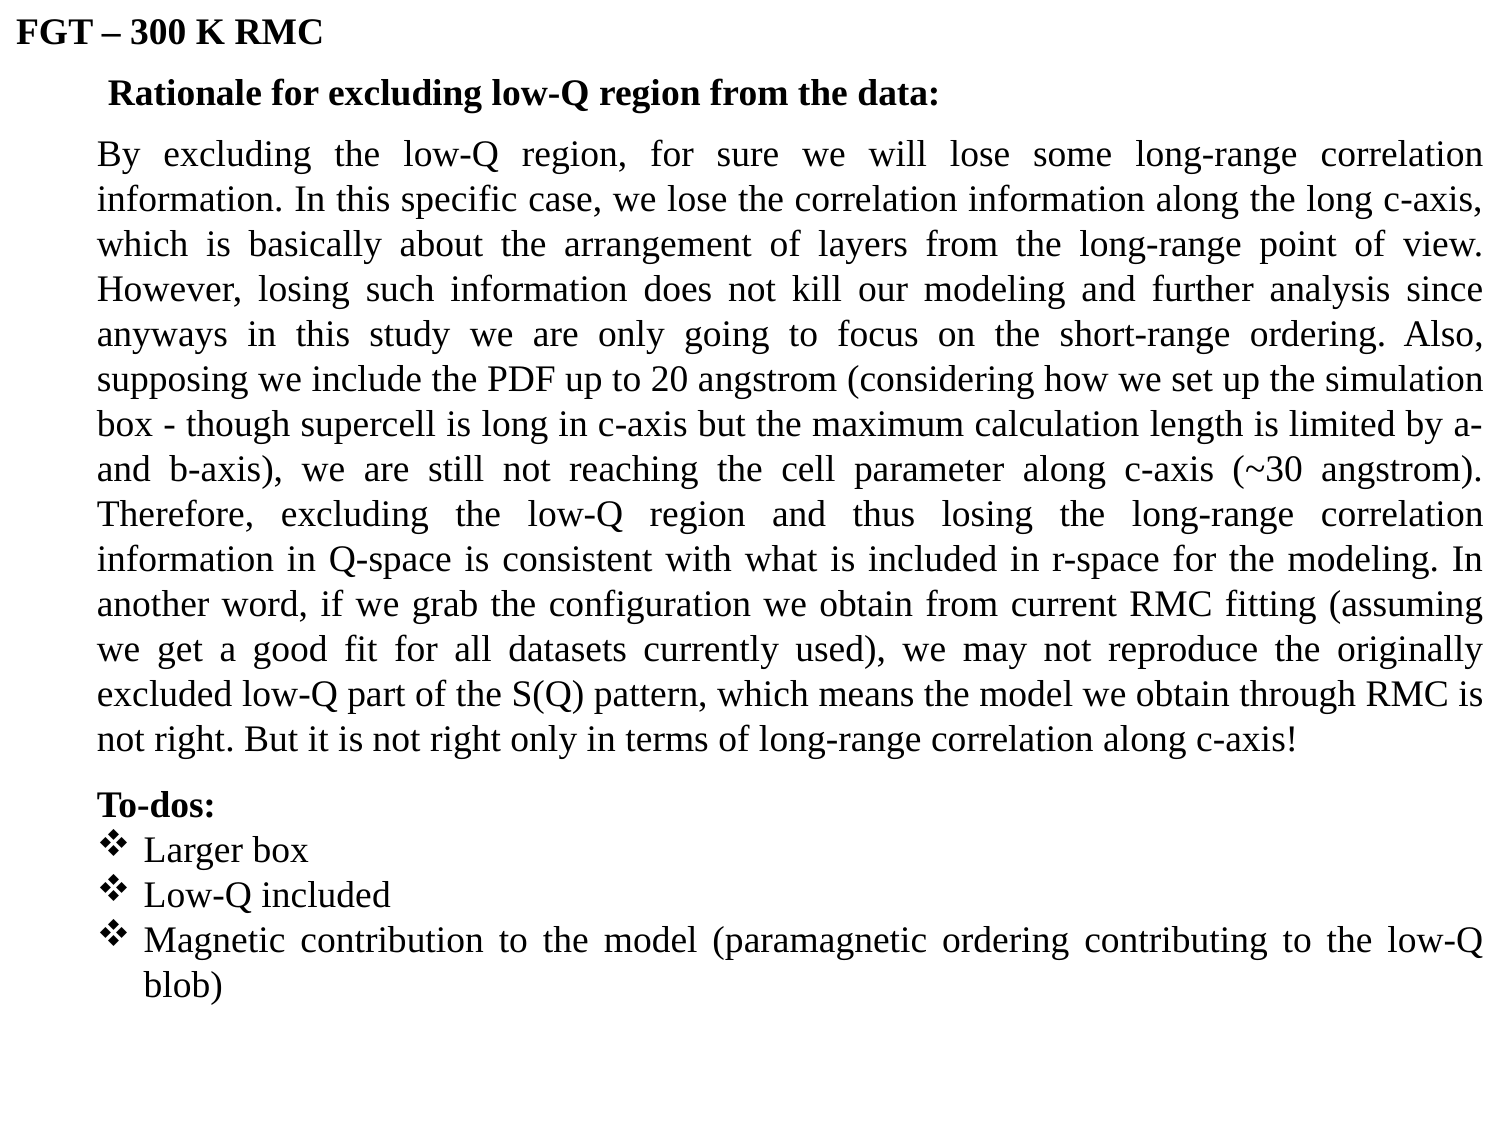

FGT – 300 K RMC
Rationale for excluding low-Q region from the data:
By excluding the low-Q region, for sure we will lose some long-range correlation information. In this specific case, we lose the correlation information along the long c-axis, which is basically about the arrangement of layers from the long-range point of view. However, losing such information does not kill our modeling and further analysis since anyways in this study we are only going to focus on the short-range ordering. Also, supposing we include the PDF up to 20 angstrom (considering how we set up the simulation box - though supercell is long in c-axis but the maximum calculation length is limited by a- and b-axis), we are still not reaching the cell parameter along c-axis (~30 angstrom). Therefore, excluding the low-Q region and thus losing the long-range correlation information in Q-space is consistent with what is included in r-space for the modeling. In another word, if we grab the configuration we obtain from current RMC fitting (assuming we get a good fit for all datasets currently used), we may not reproduce the originally excluded low-Q part of the S(Q) pattern, which means the model we obtain through RMC is not right. But it is not right only in terms of long-range correlation along c-axis!
To-dos:
Larger box
Low-Q included
Magnetic contribution to the model (paramagnetic ordering contributing to the low-Q blob)